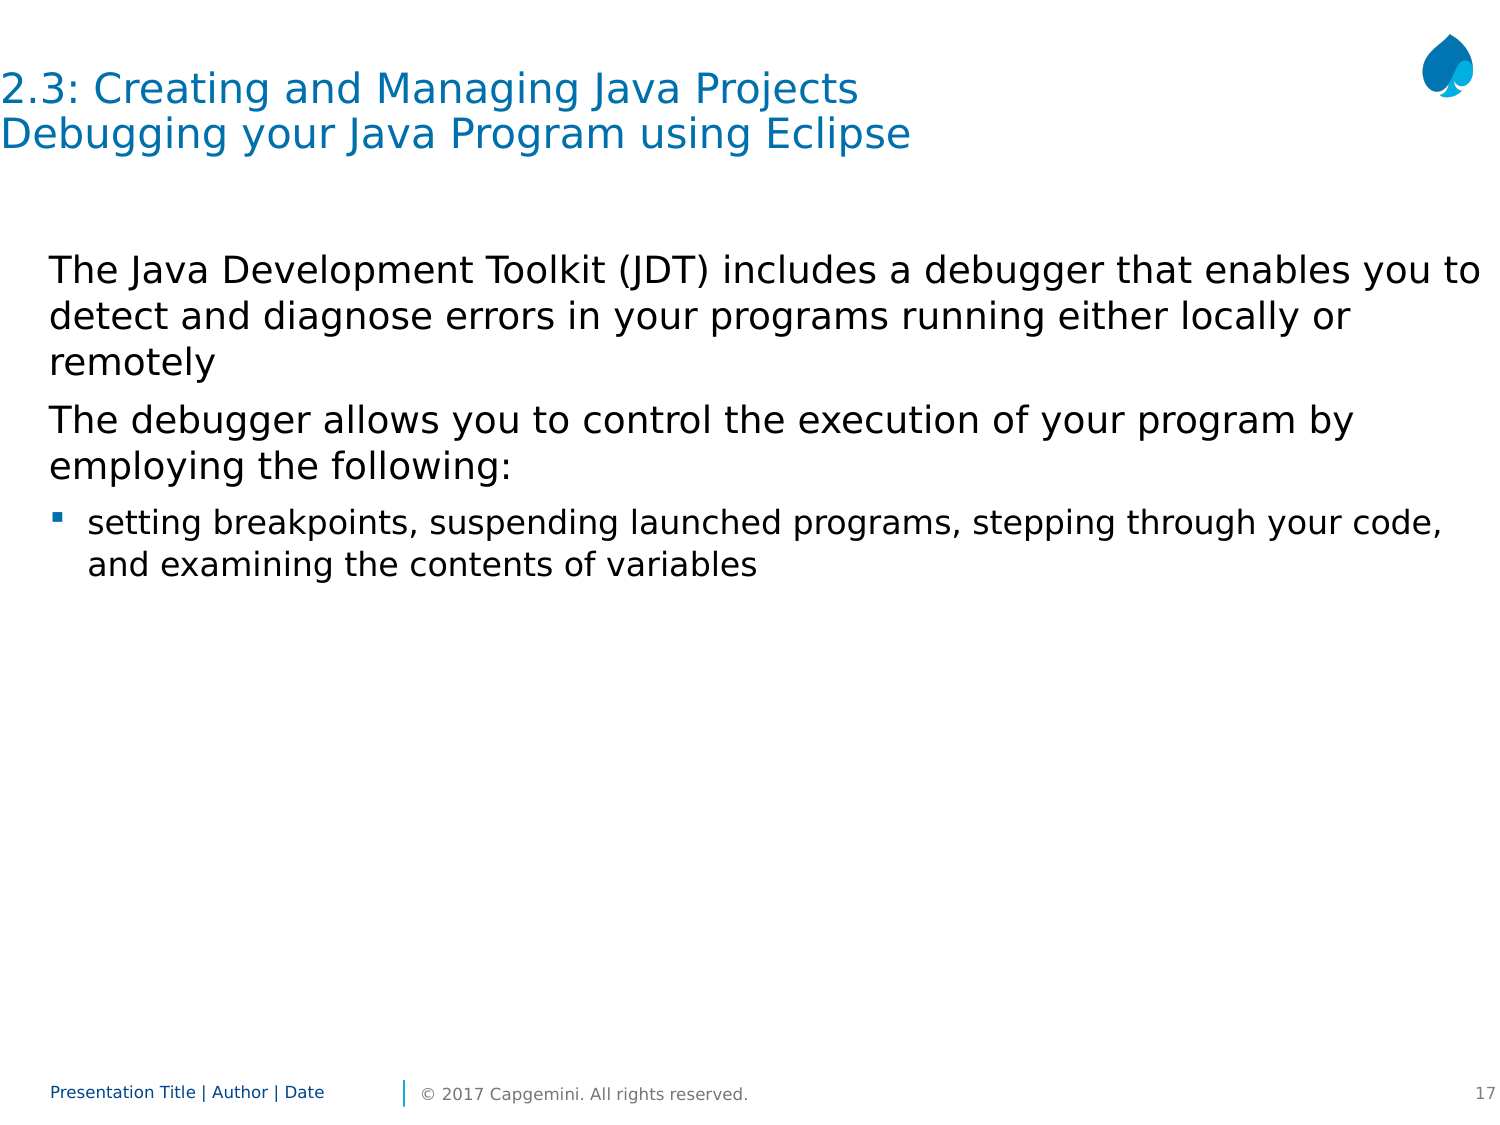

2.3: Creating and Managing Java Projects
Debugging your Java Program using Eclipse
The Java Development Toolkit (JDT) includes a debugger that enables you to detect and diagnose errors in your programs running either locally or remotely
The debugger allows you to control the execution of your program by employing the following:
setting breakpoints, suspending launched programs, stepping through your code, and examining the contents of variables